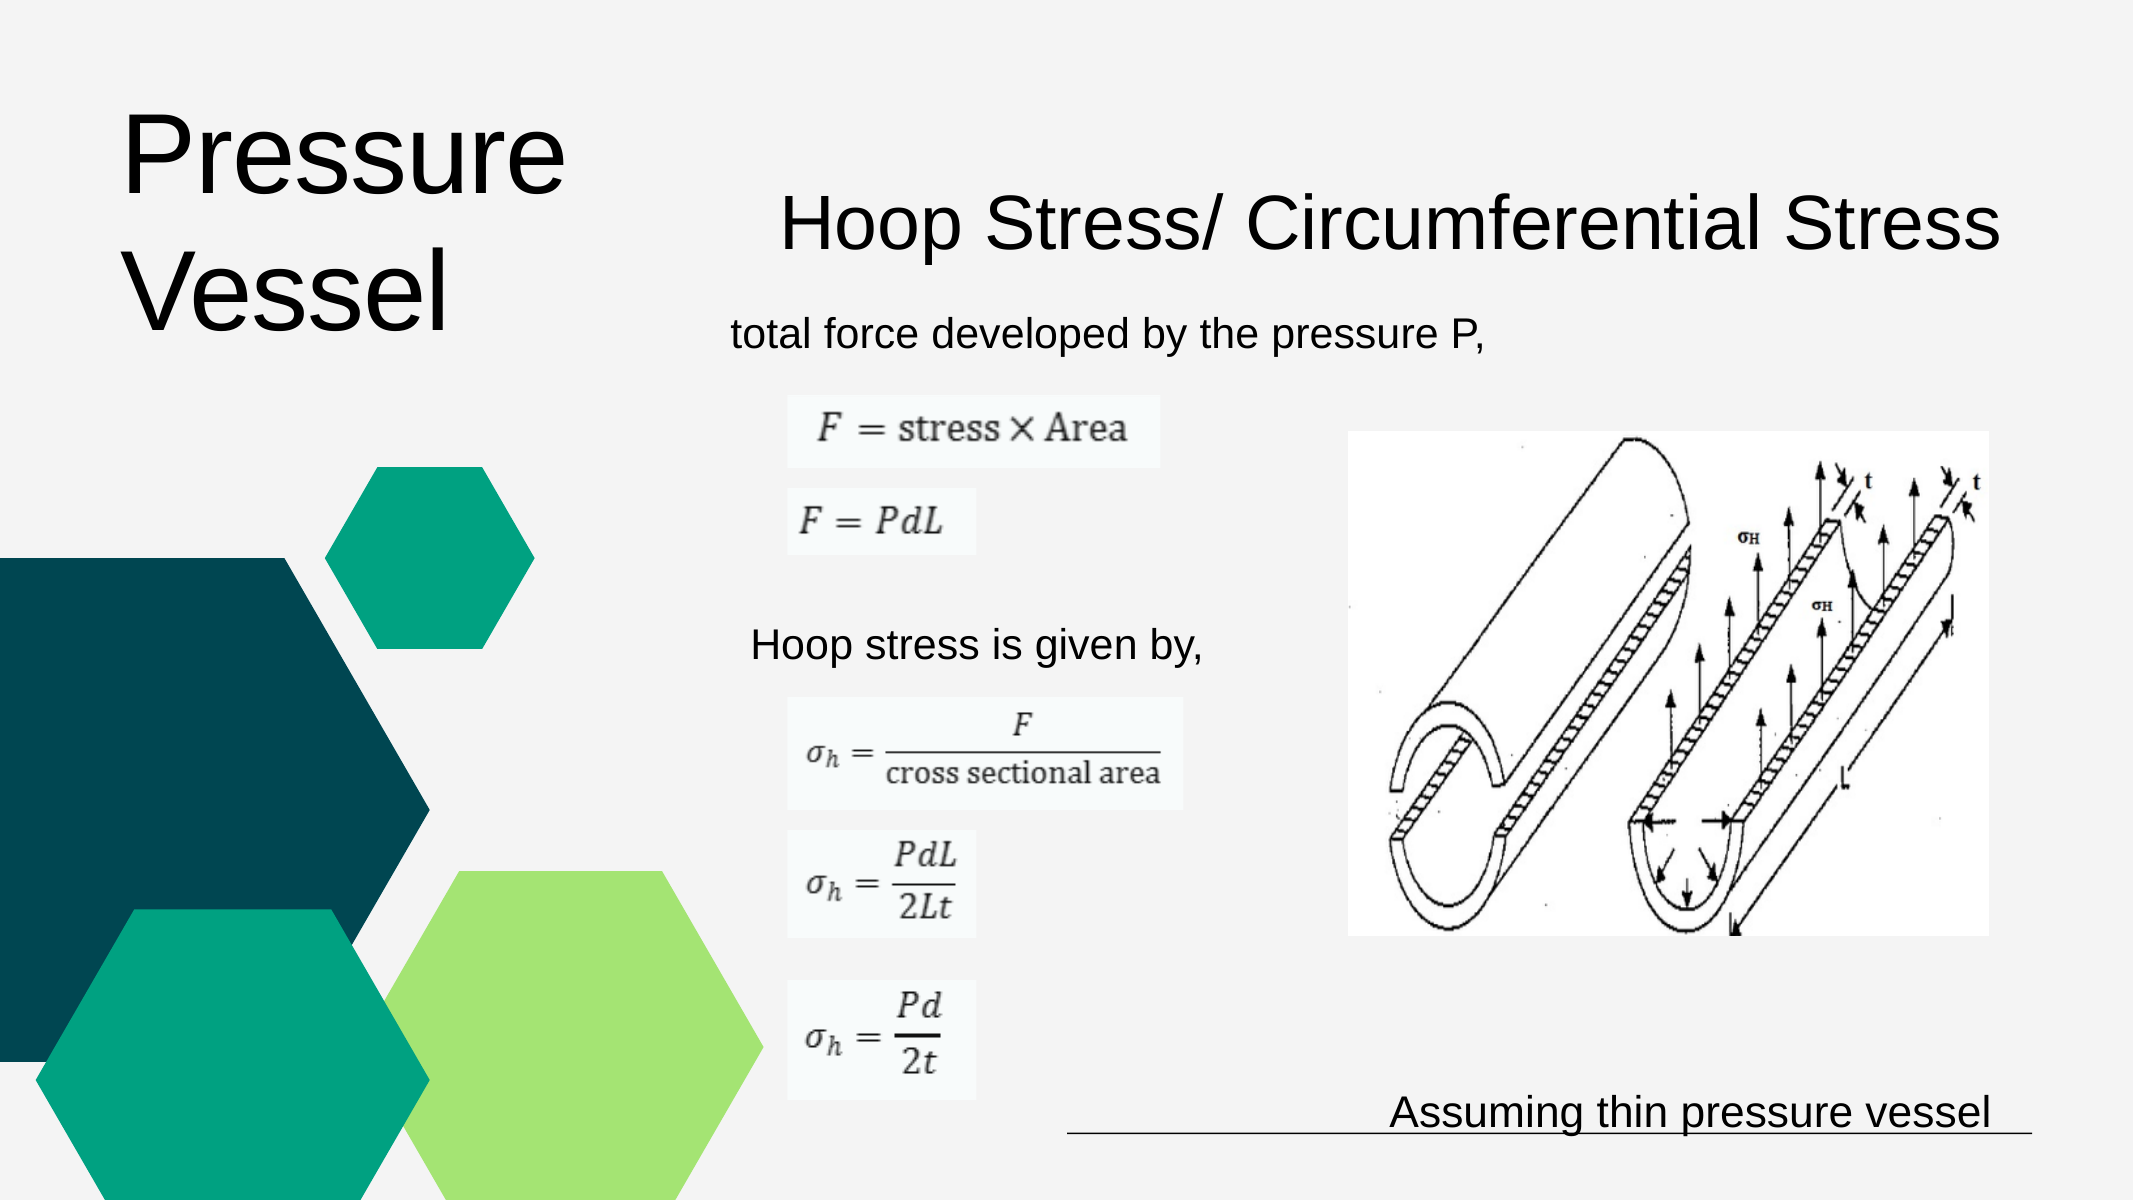

Pressure Vessel
Hoop Stress/ Circumferential Stress
total force developed by the pressure P,

Hoop stress is given by,

Assuming thin pressure vessel